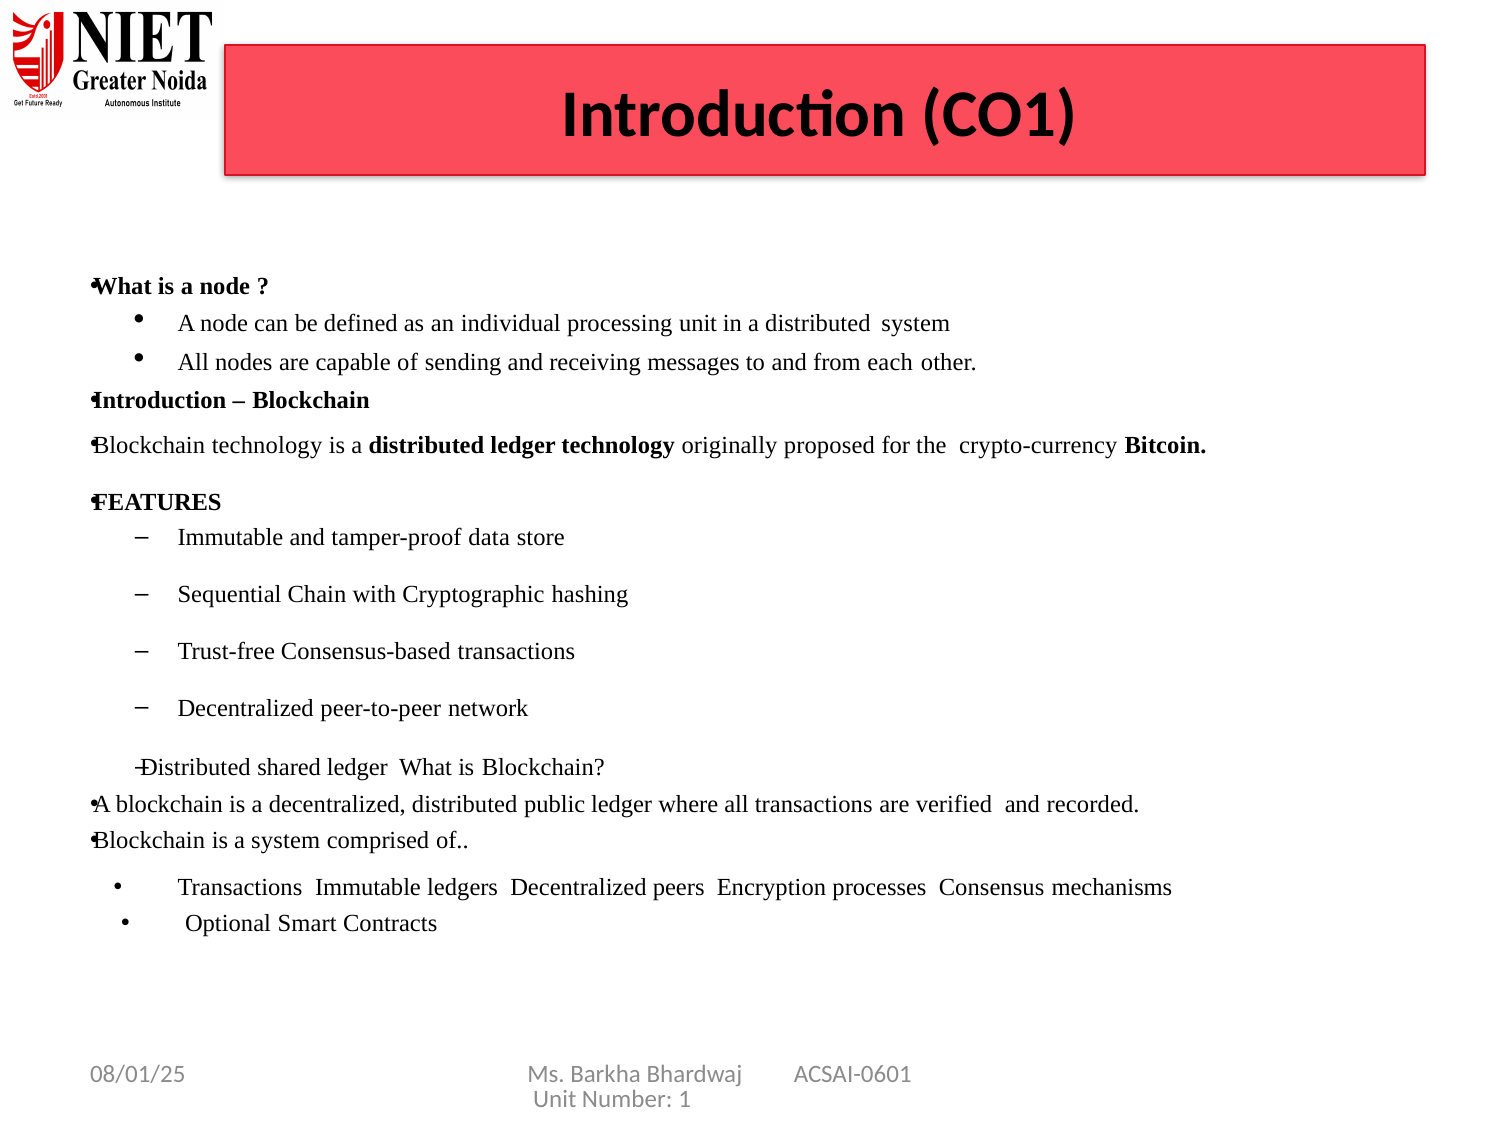

# Introduction (CO1)
What is a node ?
A node can be defined as an individual processing unit in a distributed system
All nodes are capable of sending and receiving messages to and from each other.
Introduction – Blockchain
Blockchain technology is a distributed ledger technology originally proposed for the  crypto-currency Bitcoin.

FEATURES
Immutable and tamper-proof data store

Sequential Chain with Cryptographic hashing

Trust-free Consensus-based transactions

Decentralized peer-to-peer network
Distributed shared ledger  What is Blockchain?
A blockchain is a decentralized, distributed public ledger where all transactions are verified  and recorded.
Blockchain is a system comprised of..
Transactions  Immutable ledgers  Decentralized peers  Encryption processes  Consensus mechanisms
Optional Smart Contracts

08/01/25
Ms. Barkha Bhardwaj         ACSAI-0601           Unit Number: 1